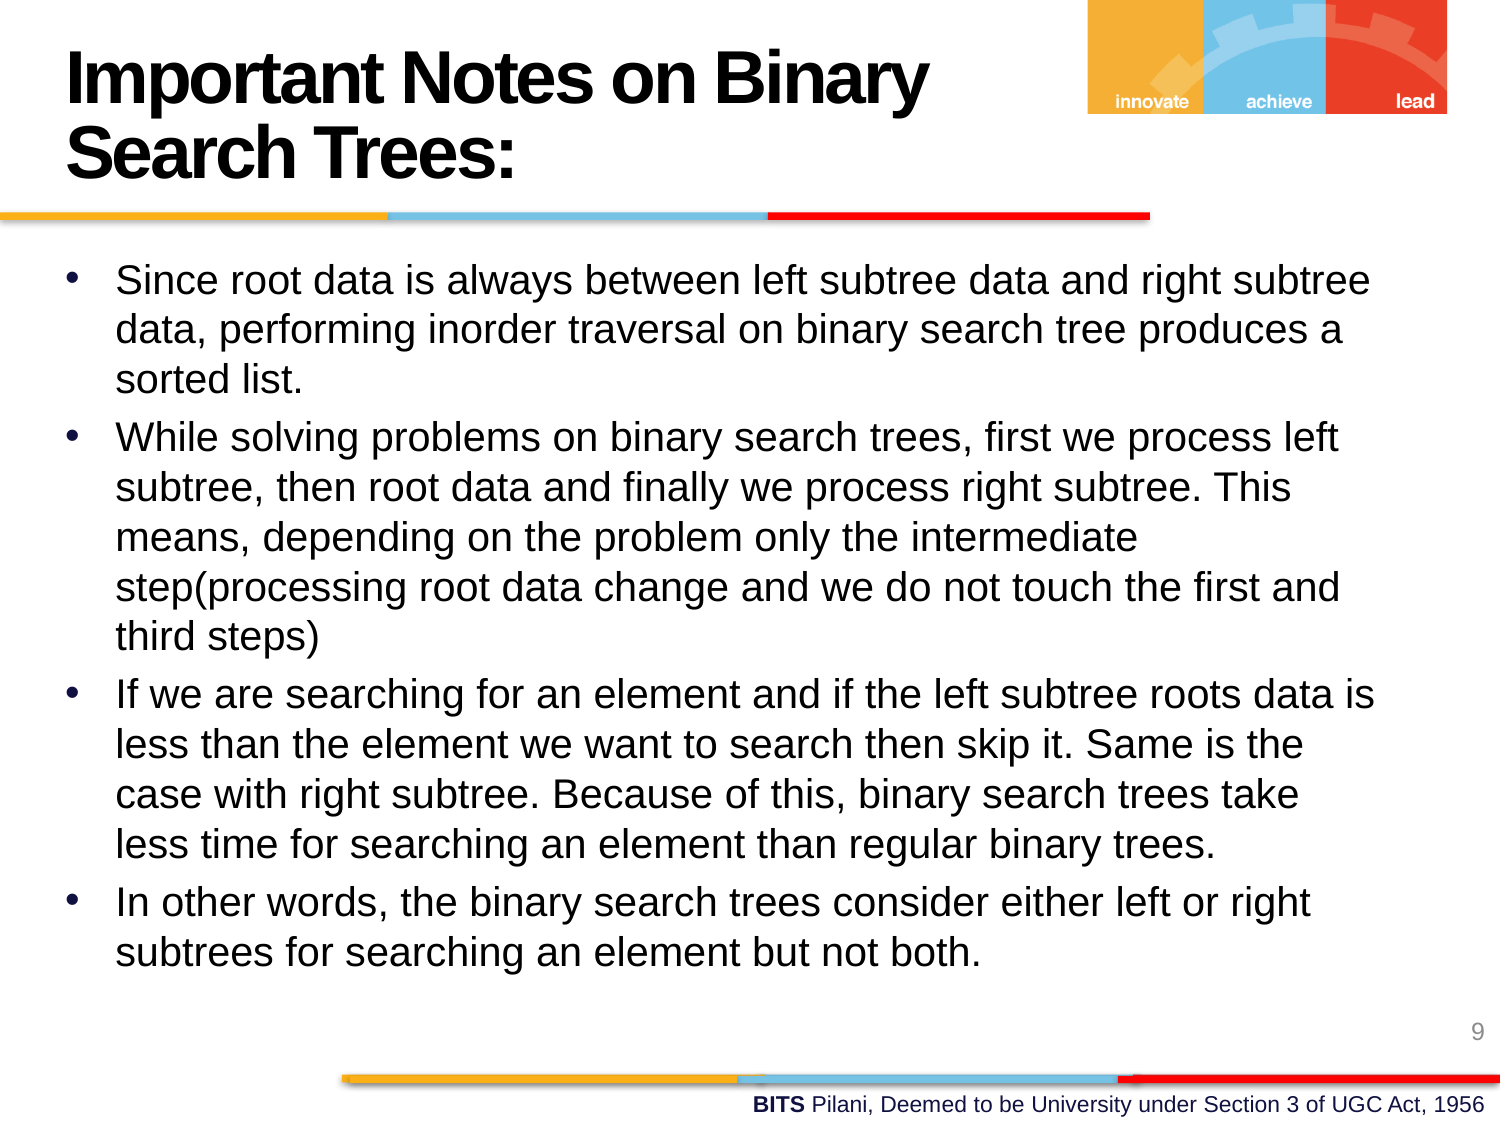

Important Notes on Binary Search Trees:
Since root data is always between left subtree data and right subtree data, performing inorder traversal on binary search tree produces a sorted list.
While solving problems on binary search trees, first we process left subtree, then root data and finally we process right subtree. This means, depending on the problem only the intermediate step(processing root data change and we do not touch the first and third steps)
If we are searching for an element and if the left subtree roots data is less than the element we want to search then skip it. Same is the case with right subtree. Because of this, binary search trees take less time for searching an element than regular binary trees.
In other words, the binary search trees consider either left or right subtrees for searching an element but not both.

9